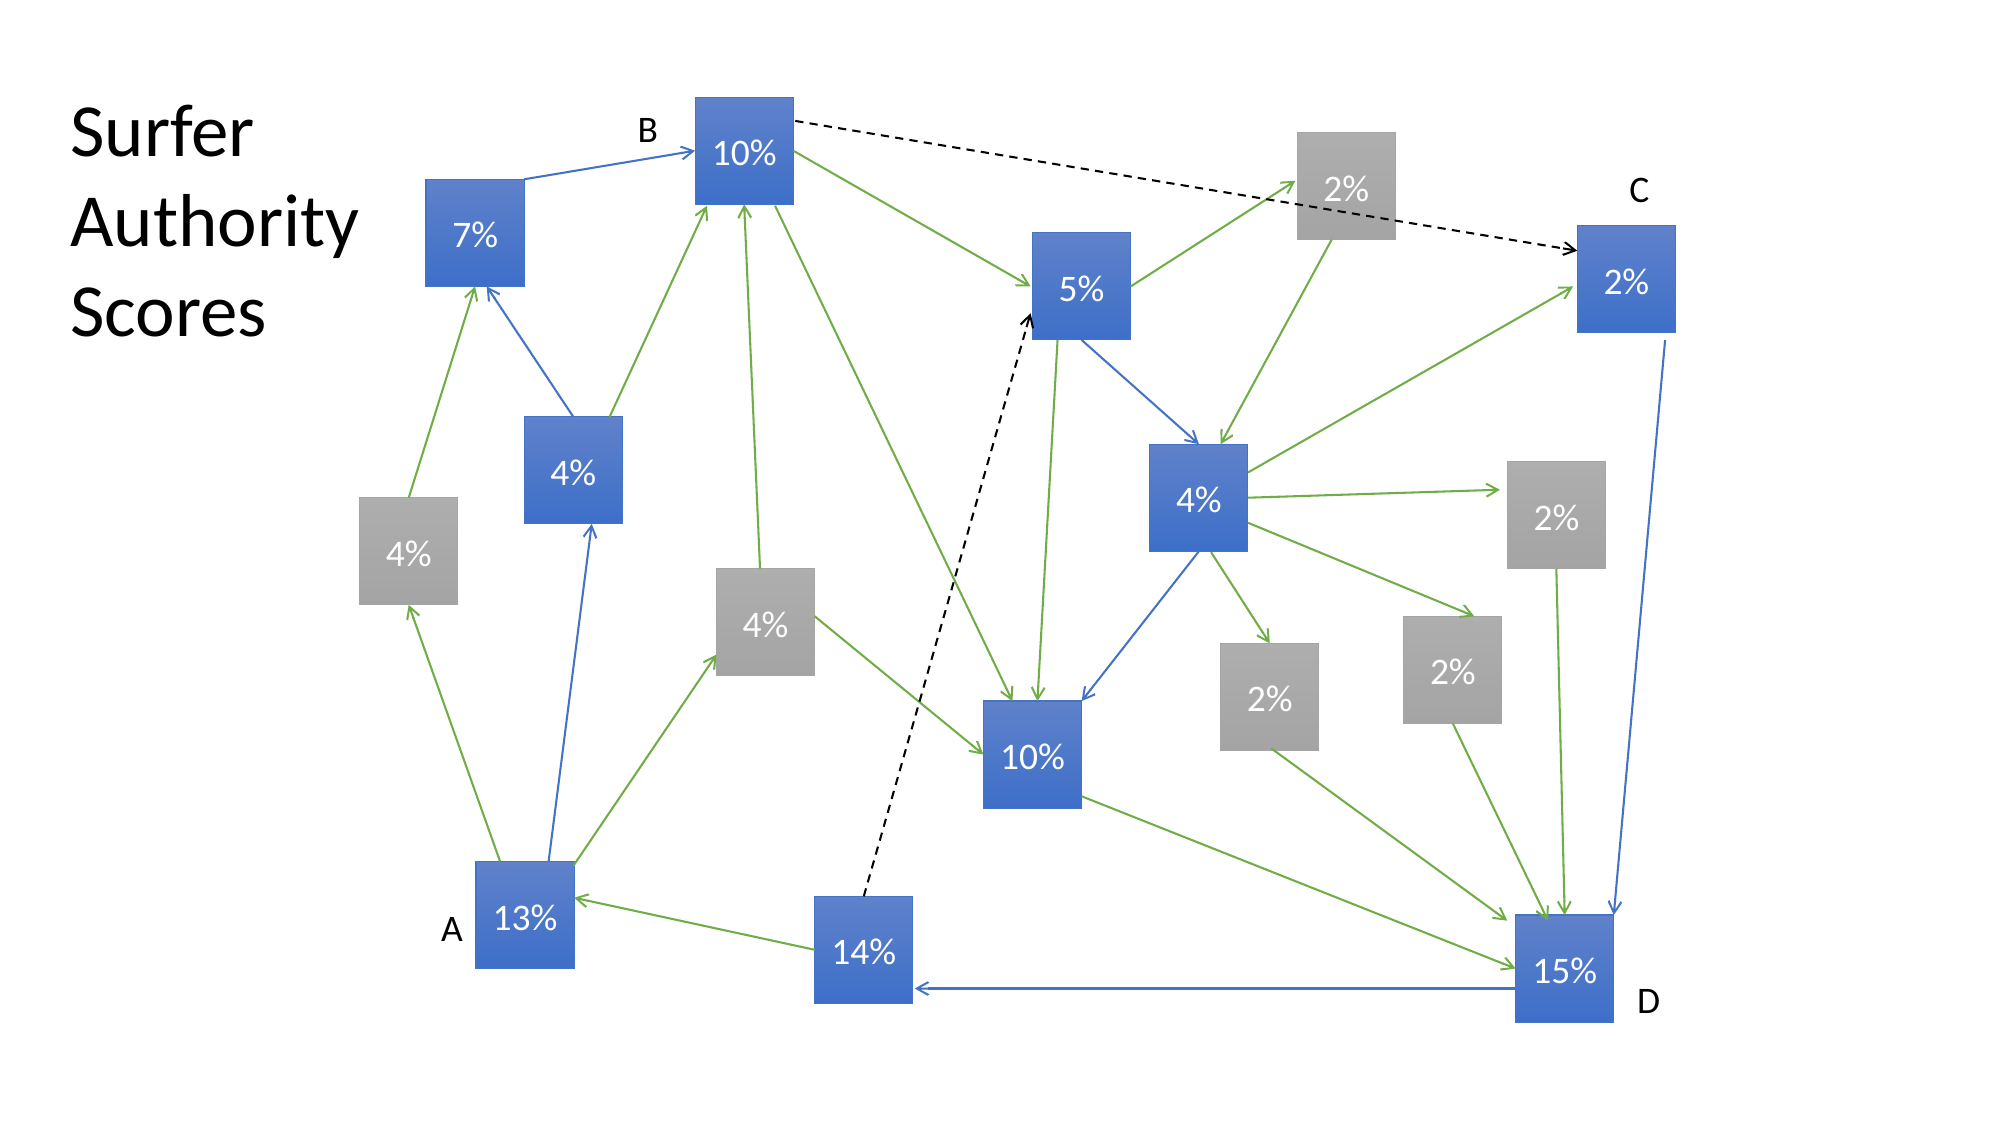

Surfer Authority Scores
B
10%
2%
C
7%
2%
5%
4%
4%
2%
4%
4%
2%
2%
10%
13%
A
14%
15%
D